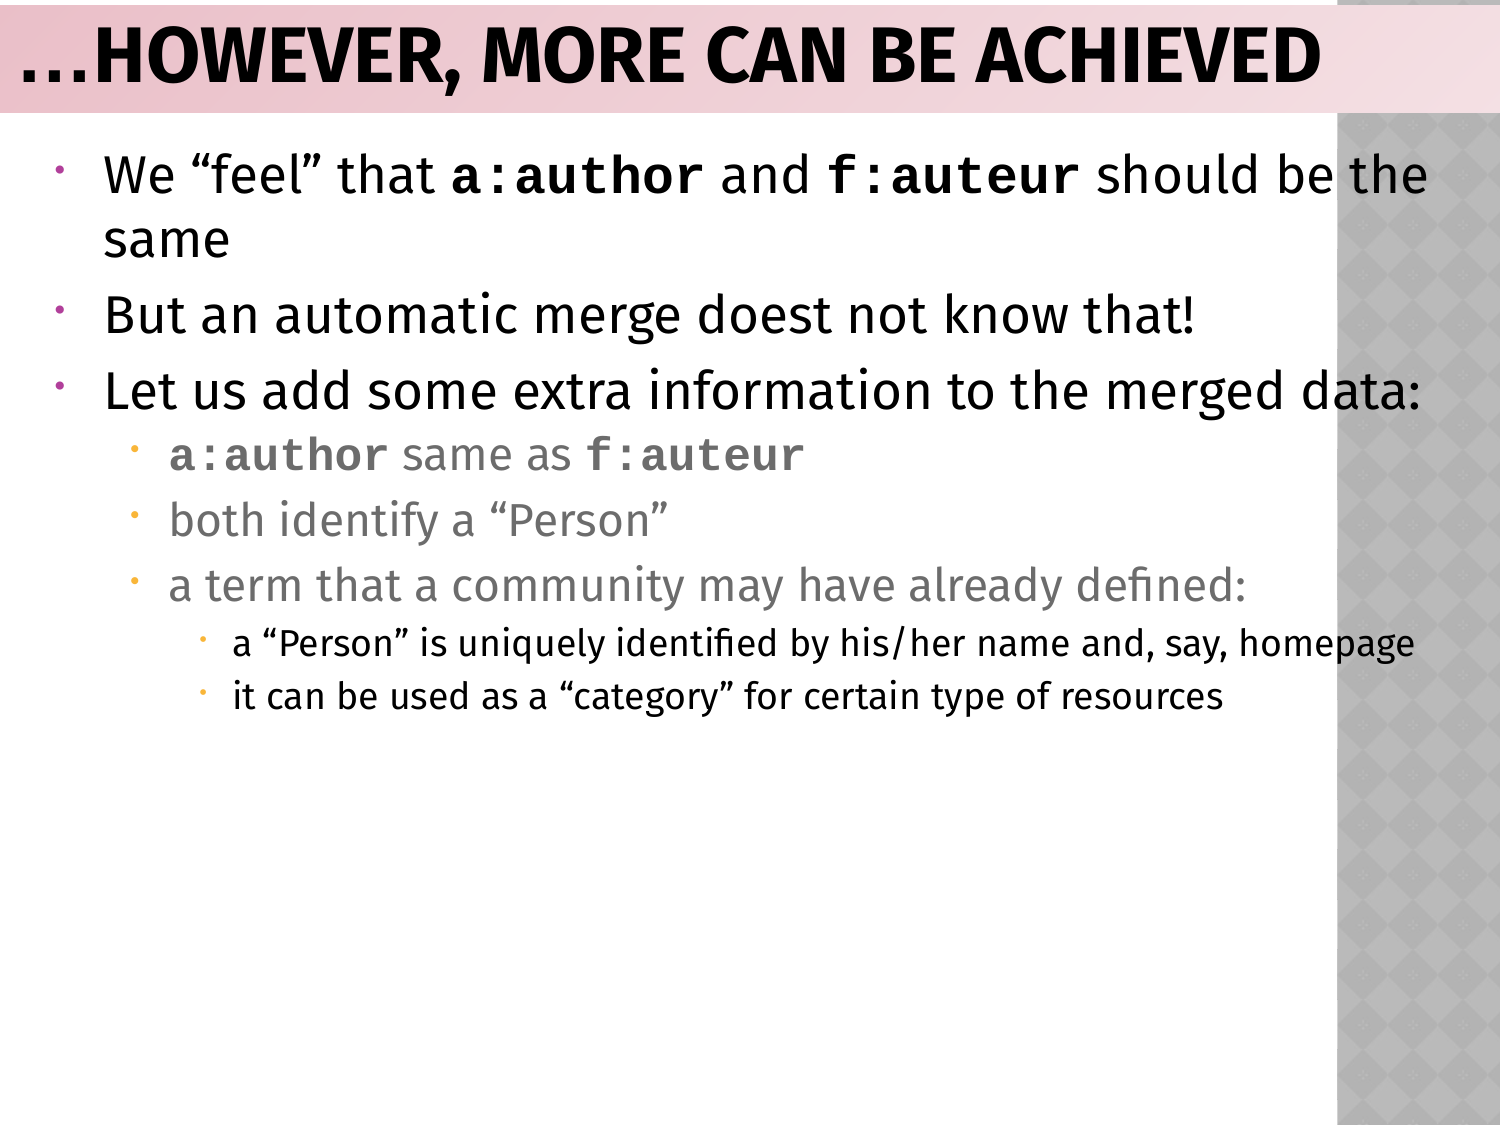

# However, more can be achieved…
We “feel” that a:author and f:auteur should be the same
But an automatic merge doest not know that!
Let us add some extra information to the merged data:
a:author same as f:auteur
both identify a “Person”
a term that a community may have already defined:
a “Person” is uniquely identified by his/her name and, say, homepage
it can be used as a “category” for certain type of resources